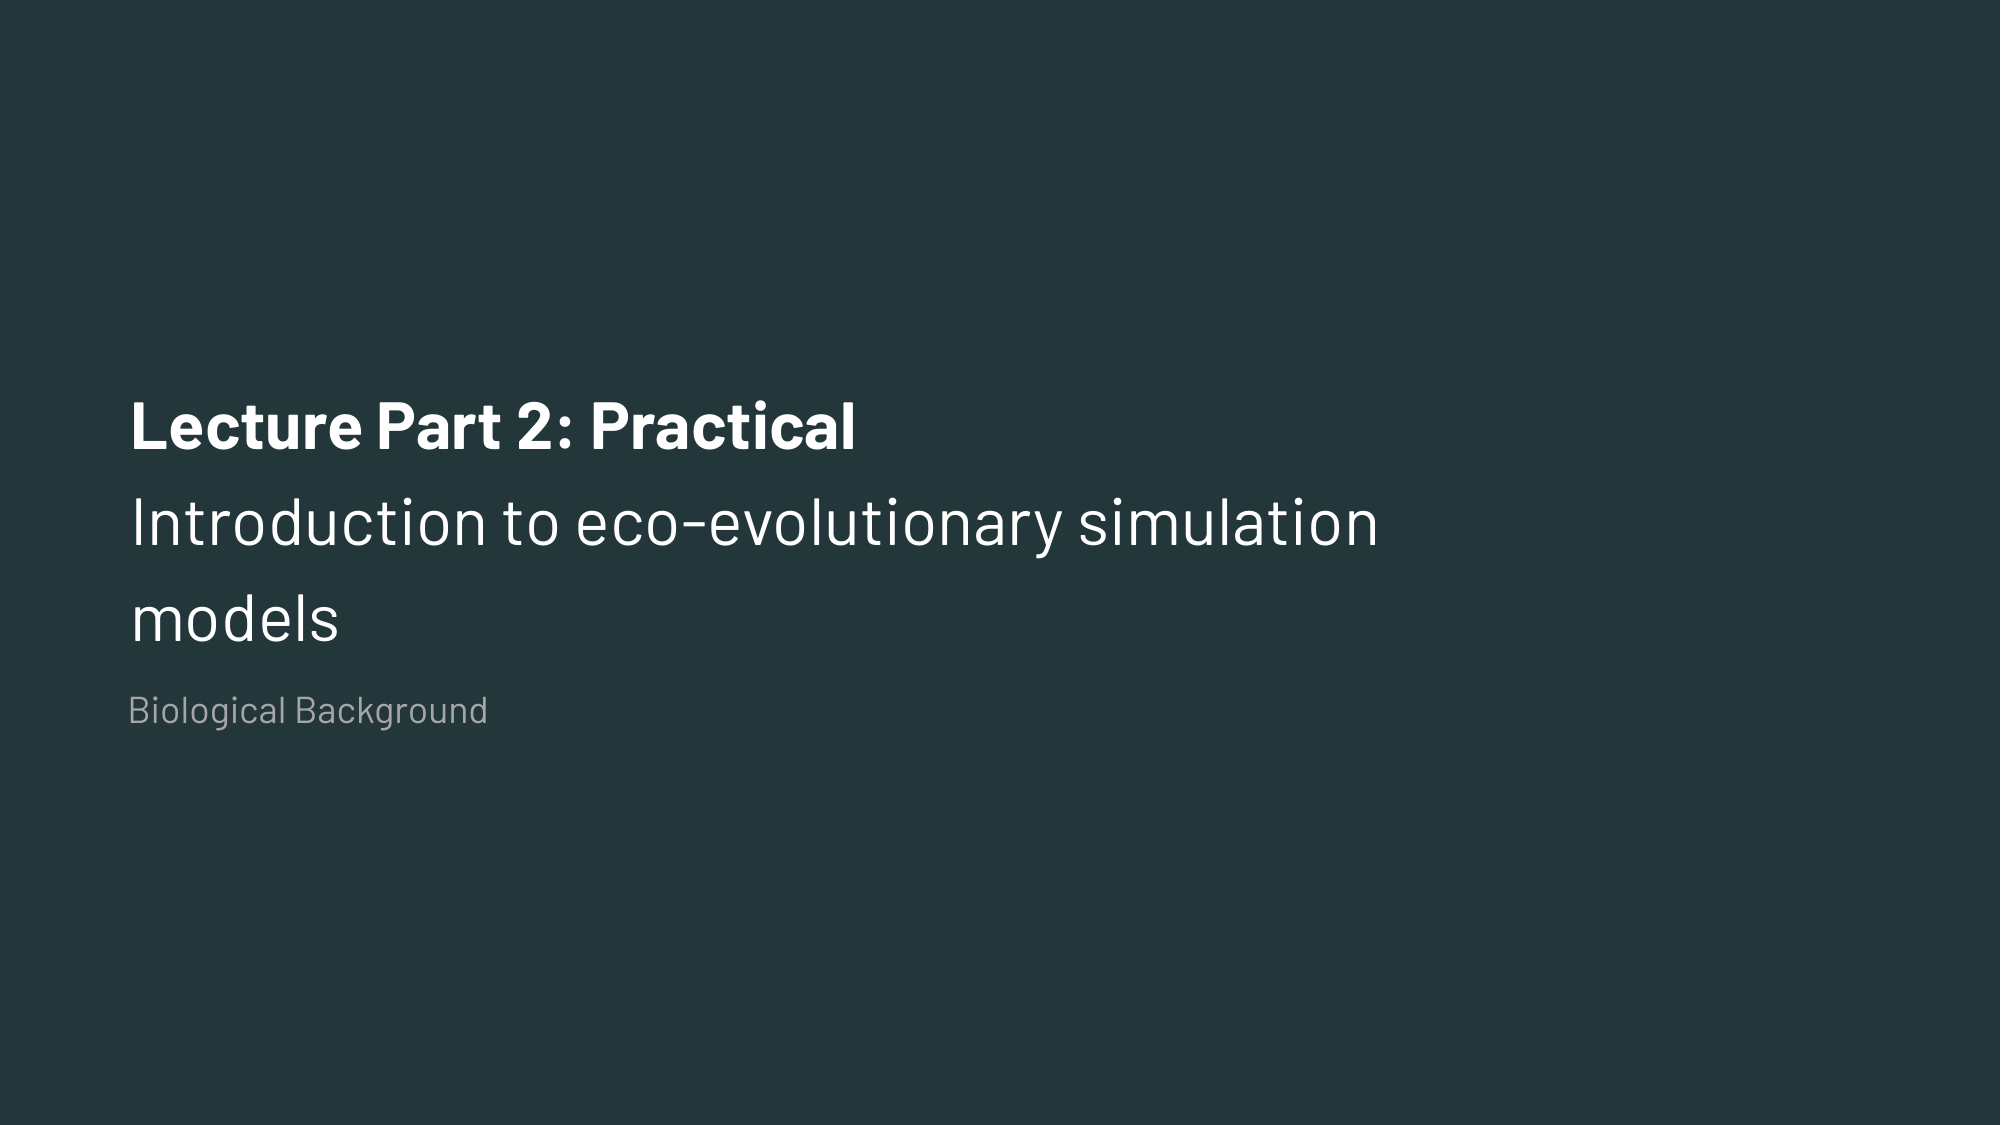

# Lecture Part 2: Practical Introduction to eco-evolutionary simulation models
Biological Background